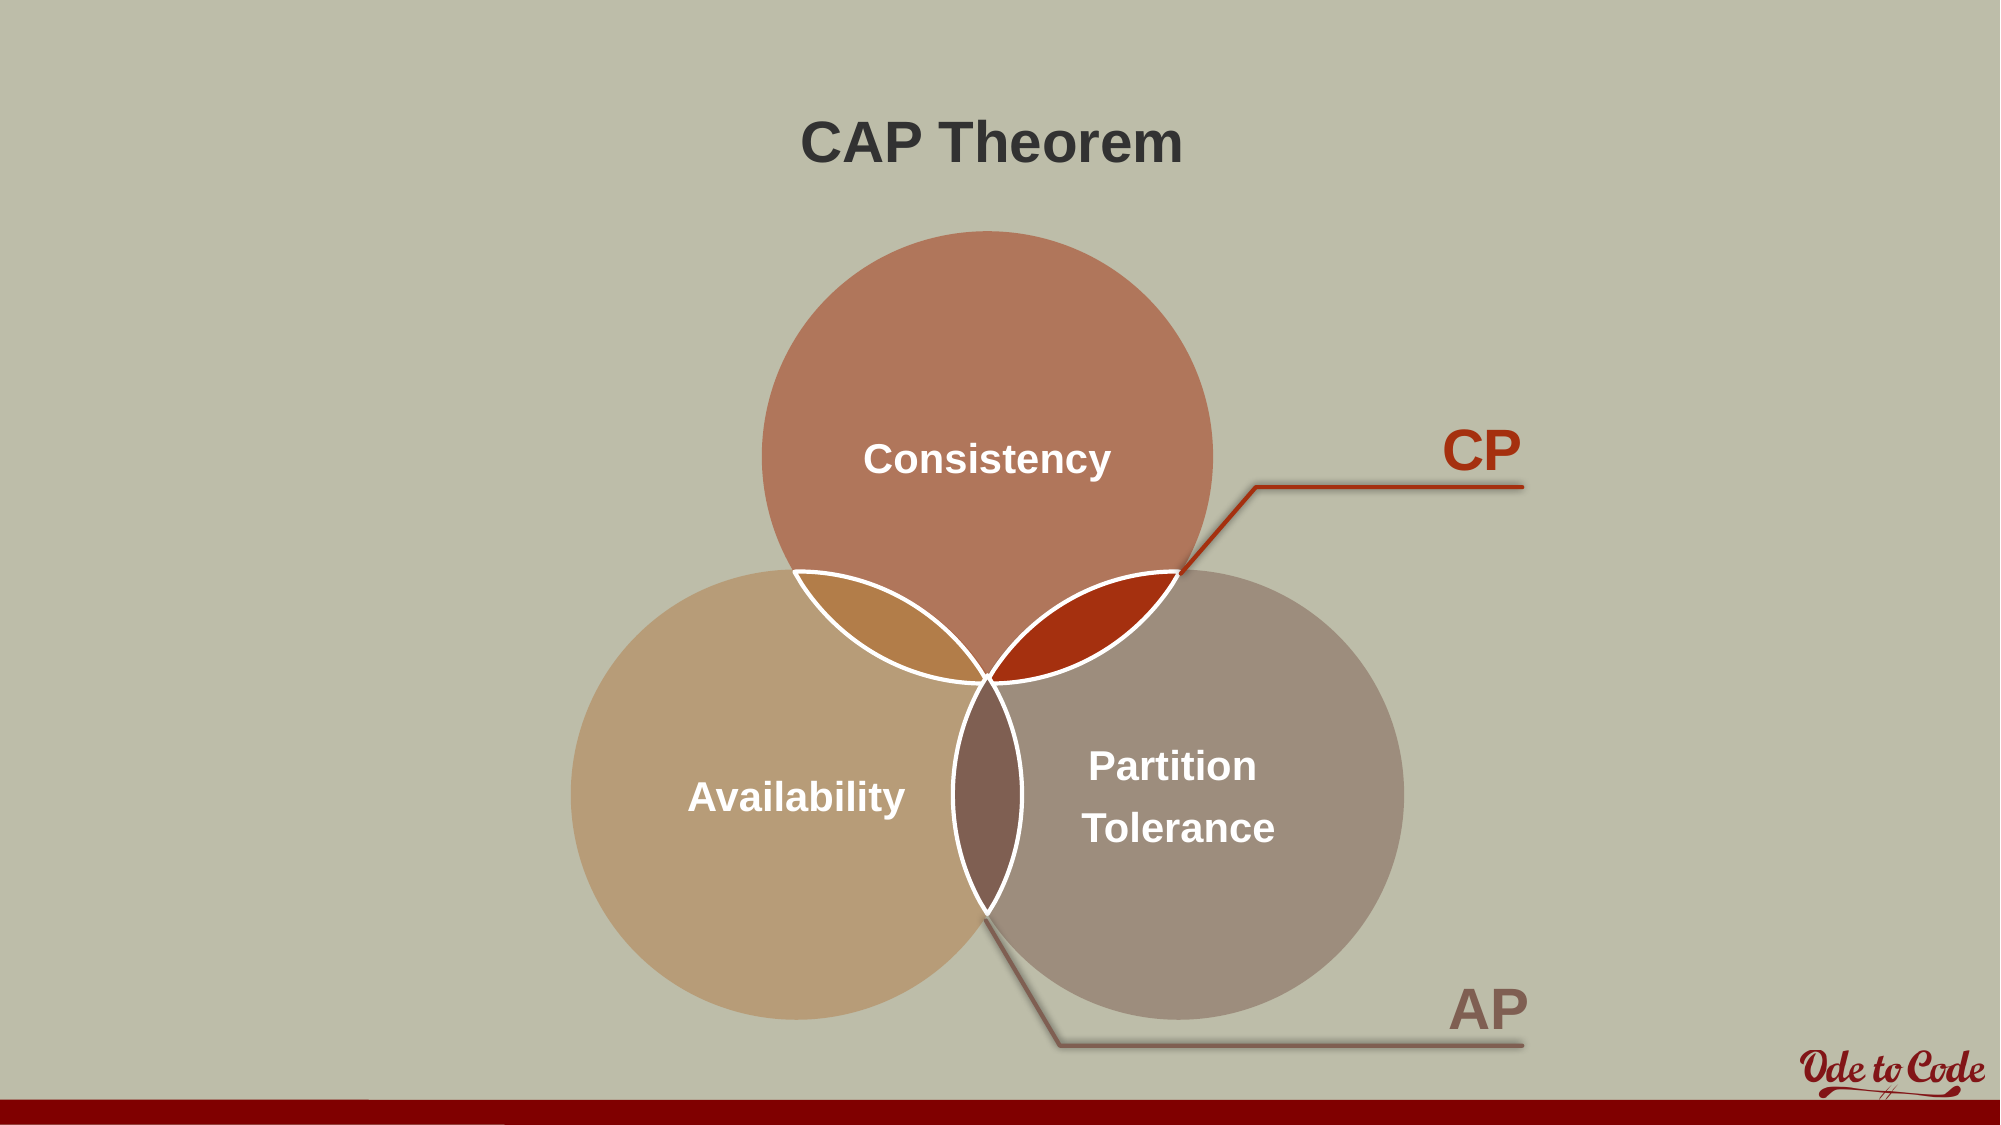

# CAP Theorem
Consistency
CP

Availability
Partition
Tolerance

AP